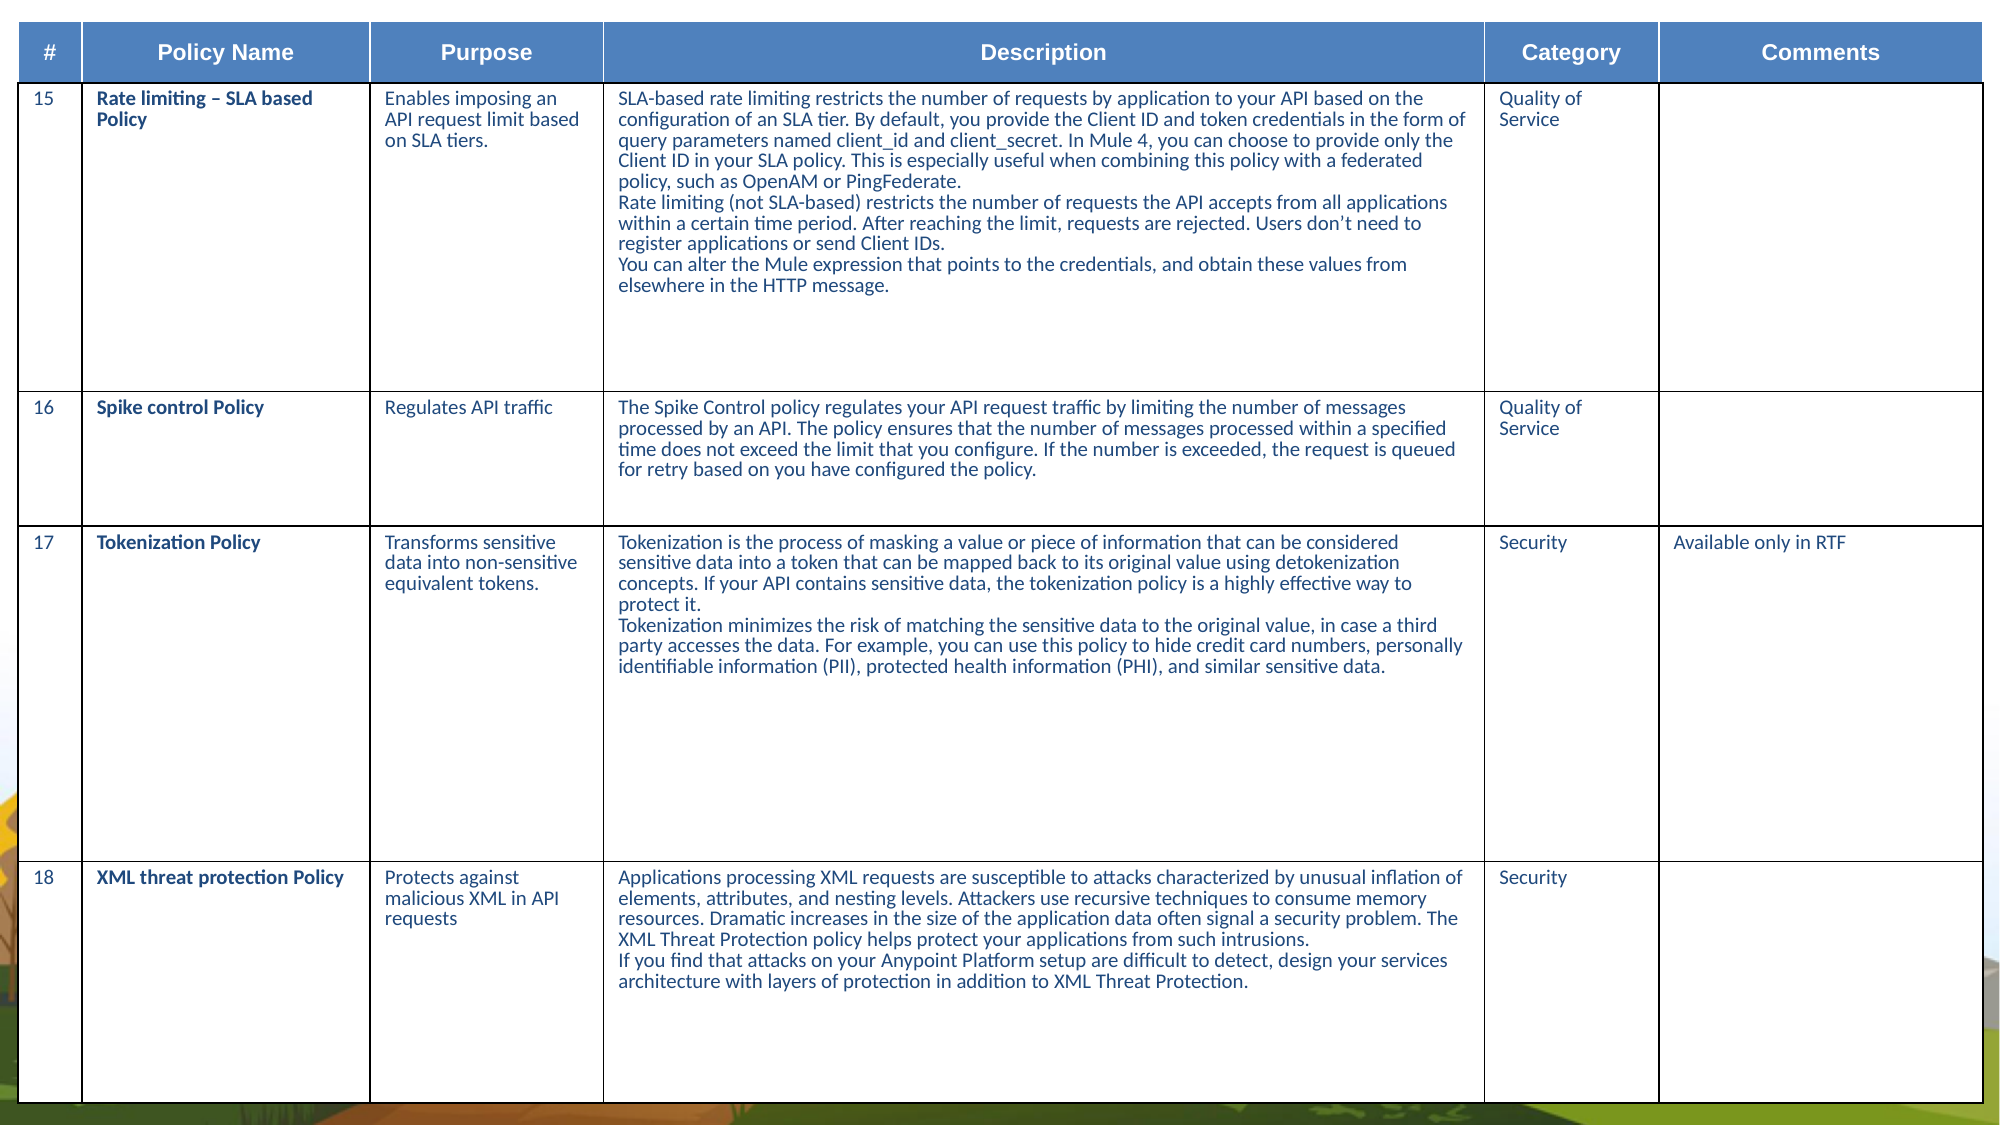

| # | Policy Name | Purpose | Description | Category | Comments |
| --- | --- | --- | --- | --- | --- |
| 15 | Rate limiting – SLA based Policy | Enables imposing an API request limit based on SLA tiers. | SLA-based rate limiting restricts the number of requests by application to your API based on the configuration of an SLA tier. By default, you provide the Client ID and token credentials in the form of query parameters named client\_id and client\_secret. In Mule 4, you can choose to provide only the Client ID in your SLA policy. This is especially useful when combining this policy with a federated policy, such as OpenAM or PingFederate. Rate limiting (not SLA-based) restricts the number of requests the API accepts from all applications within a certain time period. After reaching the limit, requests are rejected. Users don’t need to register applications or send Client IDs. You can alter the Mule expression that points to the credentials, and obtain these values from elsewhere in the HTTP message. | Quality of Service |  |
| 16 | Spike control Policy | Regulates API traffic | The Spike Control policy regulates your API request traffic by limiting the number of messages processed by an API. The policy ensures that the number of messages processed within a specified time does not exceed the limit that you configure. If the number is exceeded, the request is queued for retry based on you have configured the policy. | Quality of Service |  |
| 17 | Tokenization Policy | Transforms sensitive data into non-sensitive equivalent tokens. | Tokenization is the process of masking a value or piece of information that can be considered sensitive data into a token that can be mapped back to its original value using detokenization concepts. If your API contains sensitive data, the tokenization policy is a highly effective way to protect it. Tokenization minimizes the risk of matching the sensitive data to the original value, in case a third party accesses the data. For example, you can use this policy to hide credit card numbers, personally identifiable information (PII), protected health information (PHI), and similar sensitive data. | Security | Available only in RTF |
| 18 | XML threat protection Policy | Protects against malicious XML in API requests | Applications processing XML requests are susceptible to attacks characterized by unusual inflation of elements, attributes, and nesting levels. Attackers use recursive techniques to consume memory resources. Dramatic increases in the size of the application data often signal a security problem. The XML Threat Protection policy helps protect your applications from such intrusions. If you find that attacks on your Anypoint Platform setup are difficult to detect, design your services architecture with layers of protection in addition to XML Threat Protection. | Security |  |